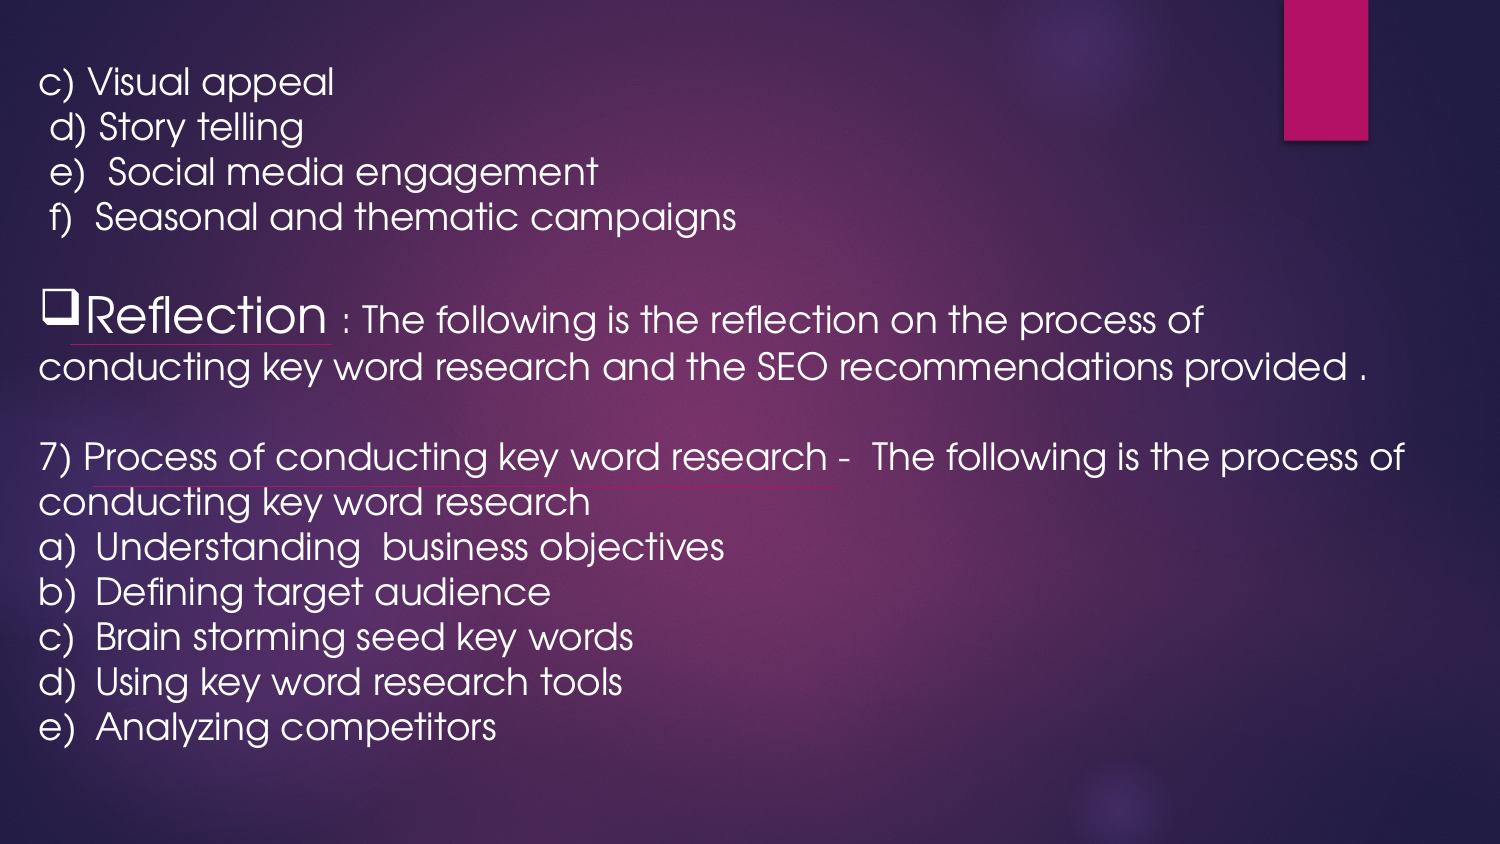

c) Visual appeal
 d) Story telling
 e)  Social media engagement
 f)  Seasonal and thematic campaigns

Reflection : The following is the reflection on the process of
conducting key word research and the SEO recommendations provided .

7) Process of conducting key word research -  The following is the process of conducting key word research
Understanding  business objectives
Defining target audience
Brain storming seed key words
Using key word research tools
Analyzing competitors